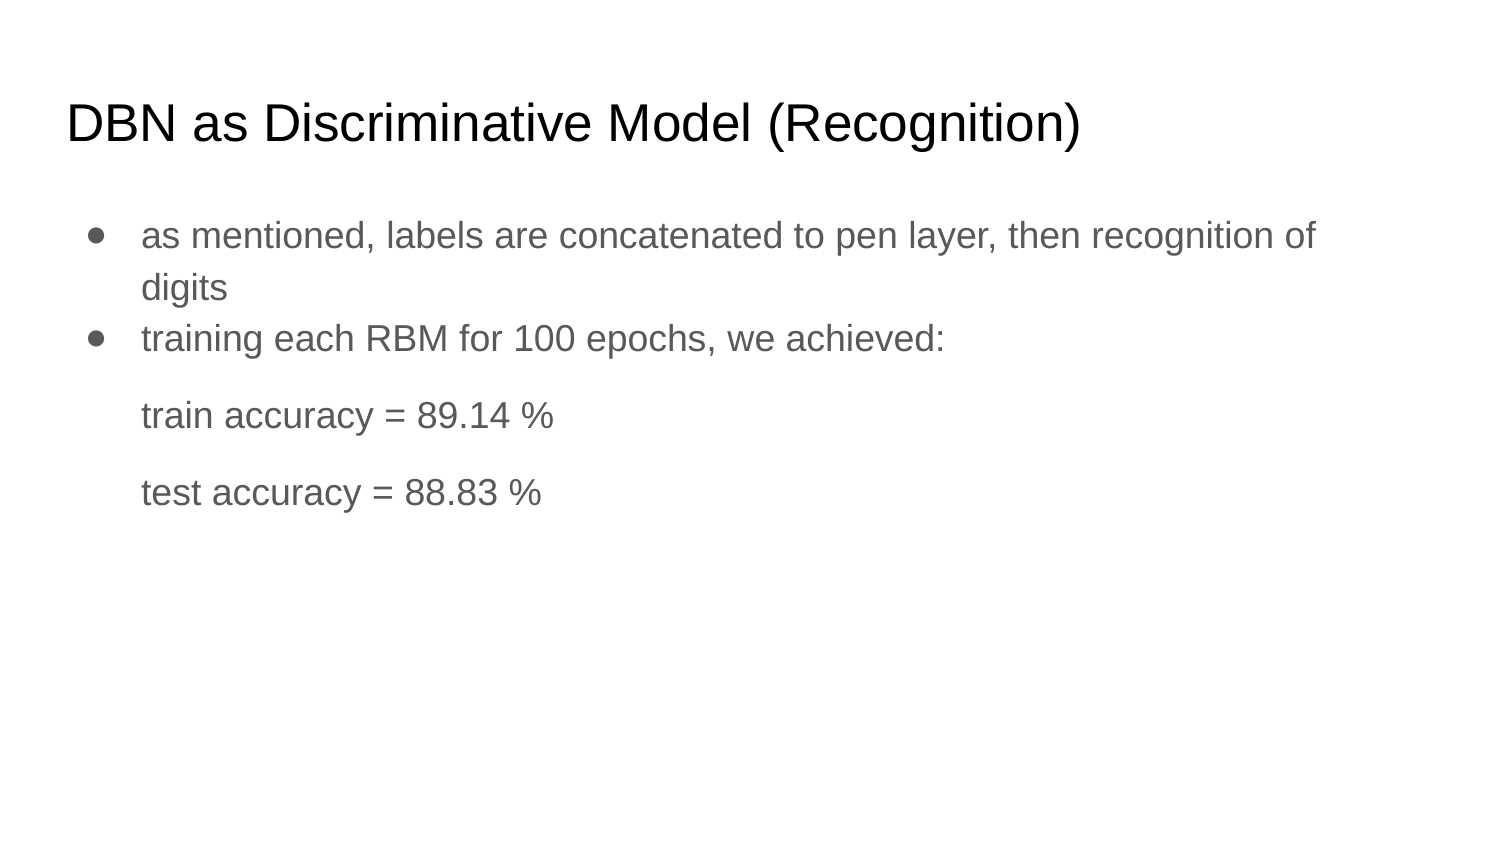

# DBN as Discriminative Model (Recognition)
as mentioned, labels are concatenated to pen layer, then recognition of digits
training each RBM for 100 epochs, we achieved:
train accuracy = 89.14 %
test accuracy = 88.83 %